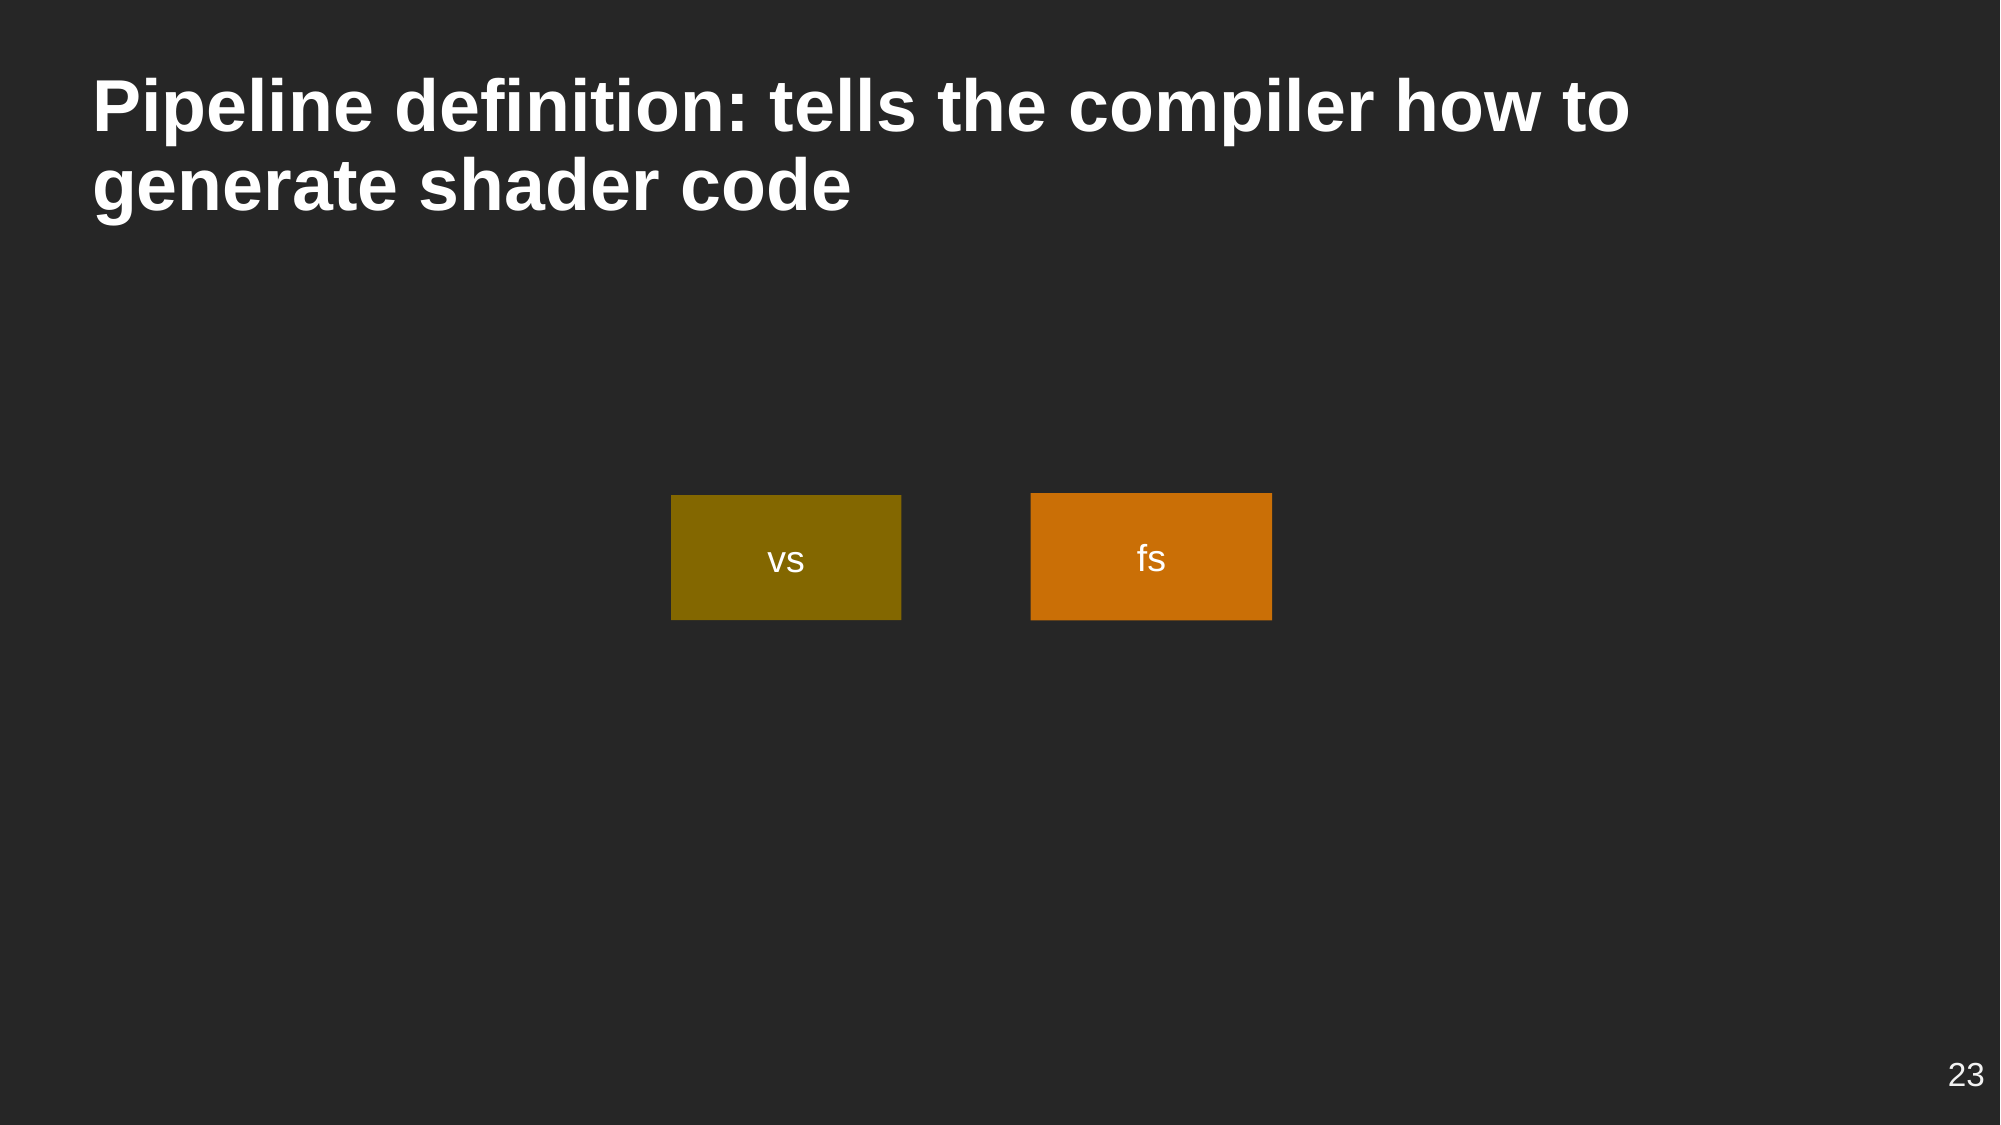

# Pipeline definition: tells the compiler how to generate shader code
fs
vs
23